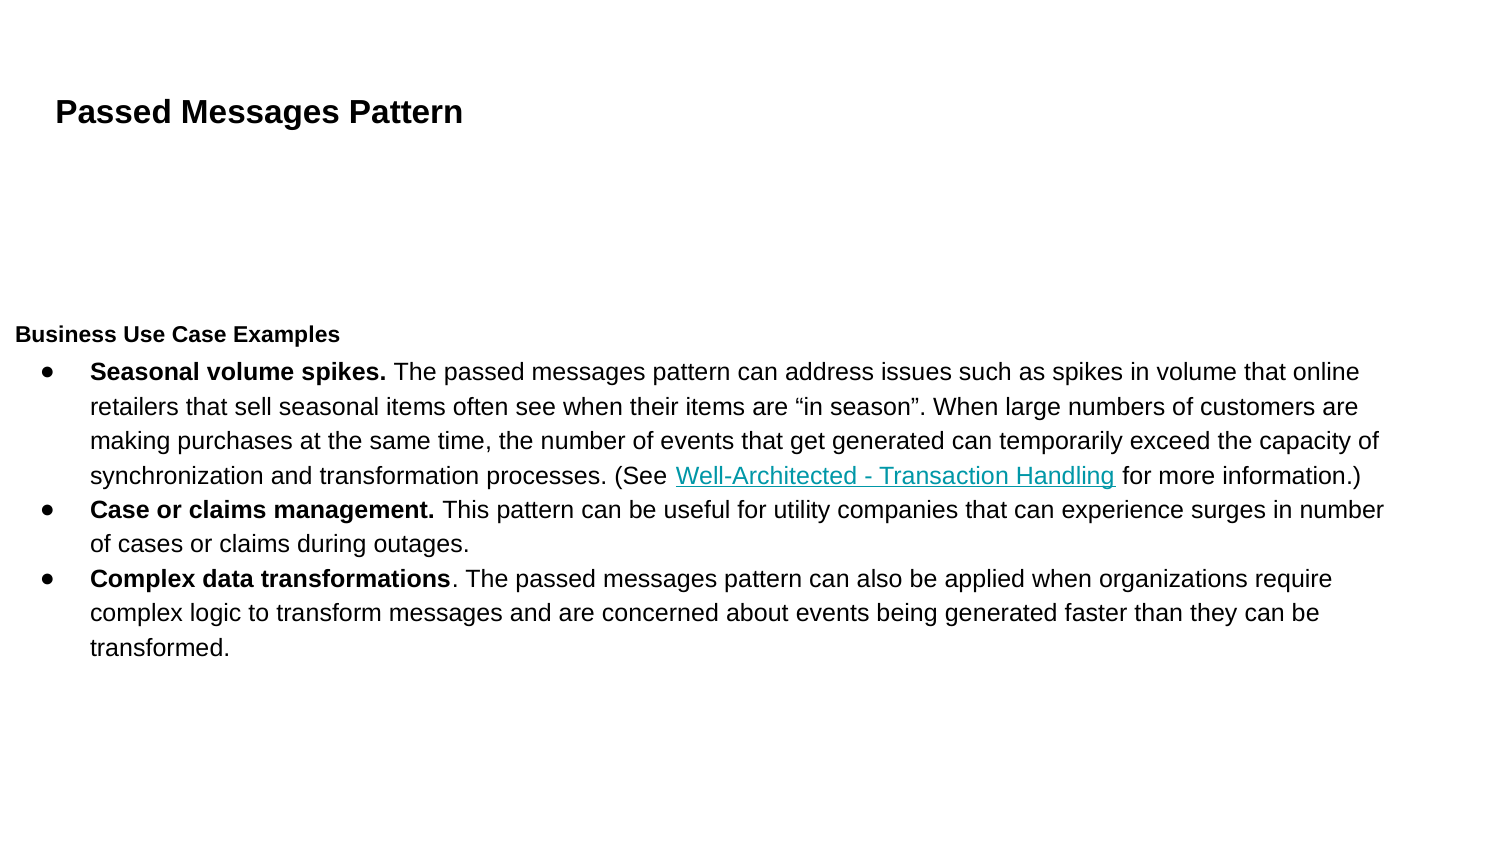

Passed Messages Pattern
Business Use Case Examples
Seasonal volume spikes. The passed messages pattern can address issues such as spikes in volume that online retailers that sell seasonal items often see when their items are “in season”. When large numbers of customers are making purchases at the same time, the number of events that get generated can temporarily exceed the capacity of synchronization and transformation processes. (See Well-Architected - Transaction Handling for more information.)
Case or claims management. This pattern can be useful for utility companies that can experience surges in number of cases or claims during outages.
Complex data transformations. The passed messages pattern can also be applied when organizations require complex logic to transform messages and are concerned about events being generated faster than they can be transformed.